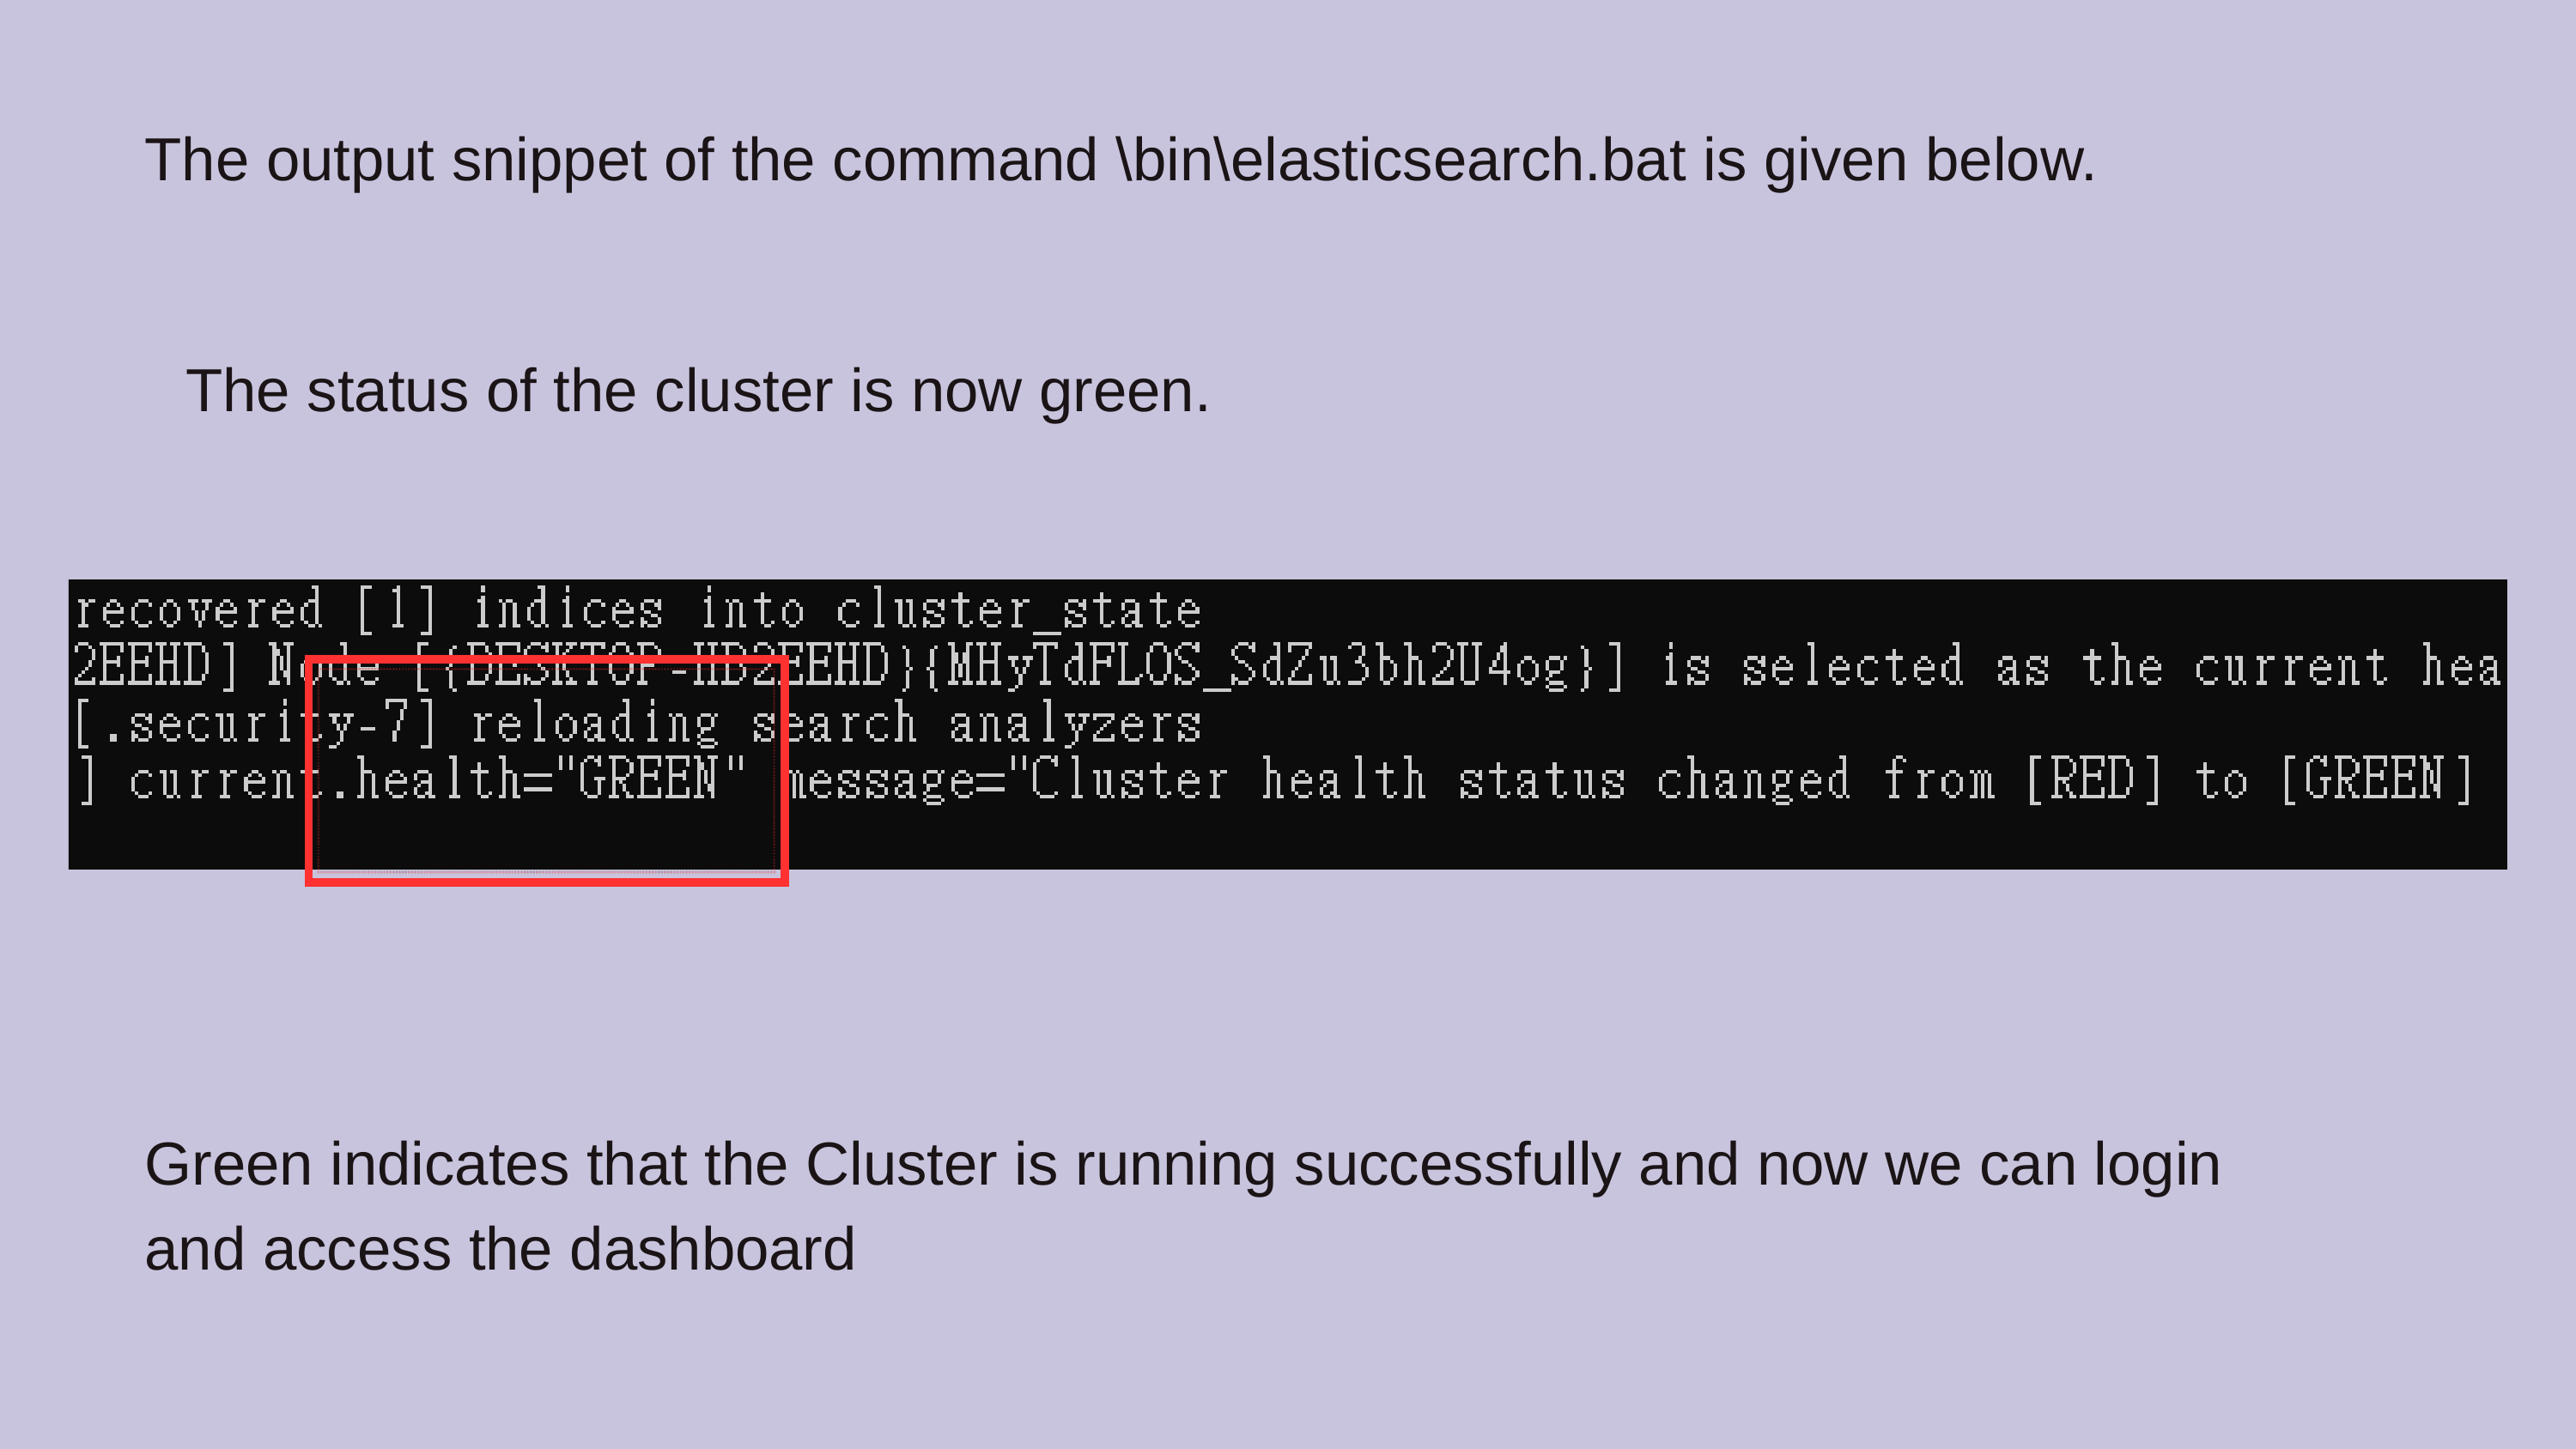

The output snippet of the command \bin\elasticsearch.bat is given below.
The status of the cluster is now green.

Green indicates that the Cluster is running successfully and now we can login and access the dashboard